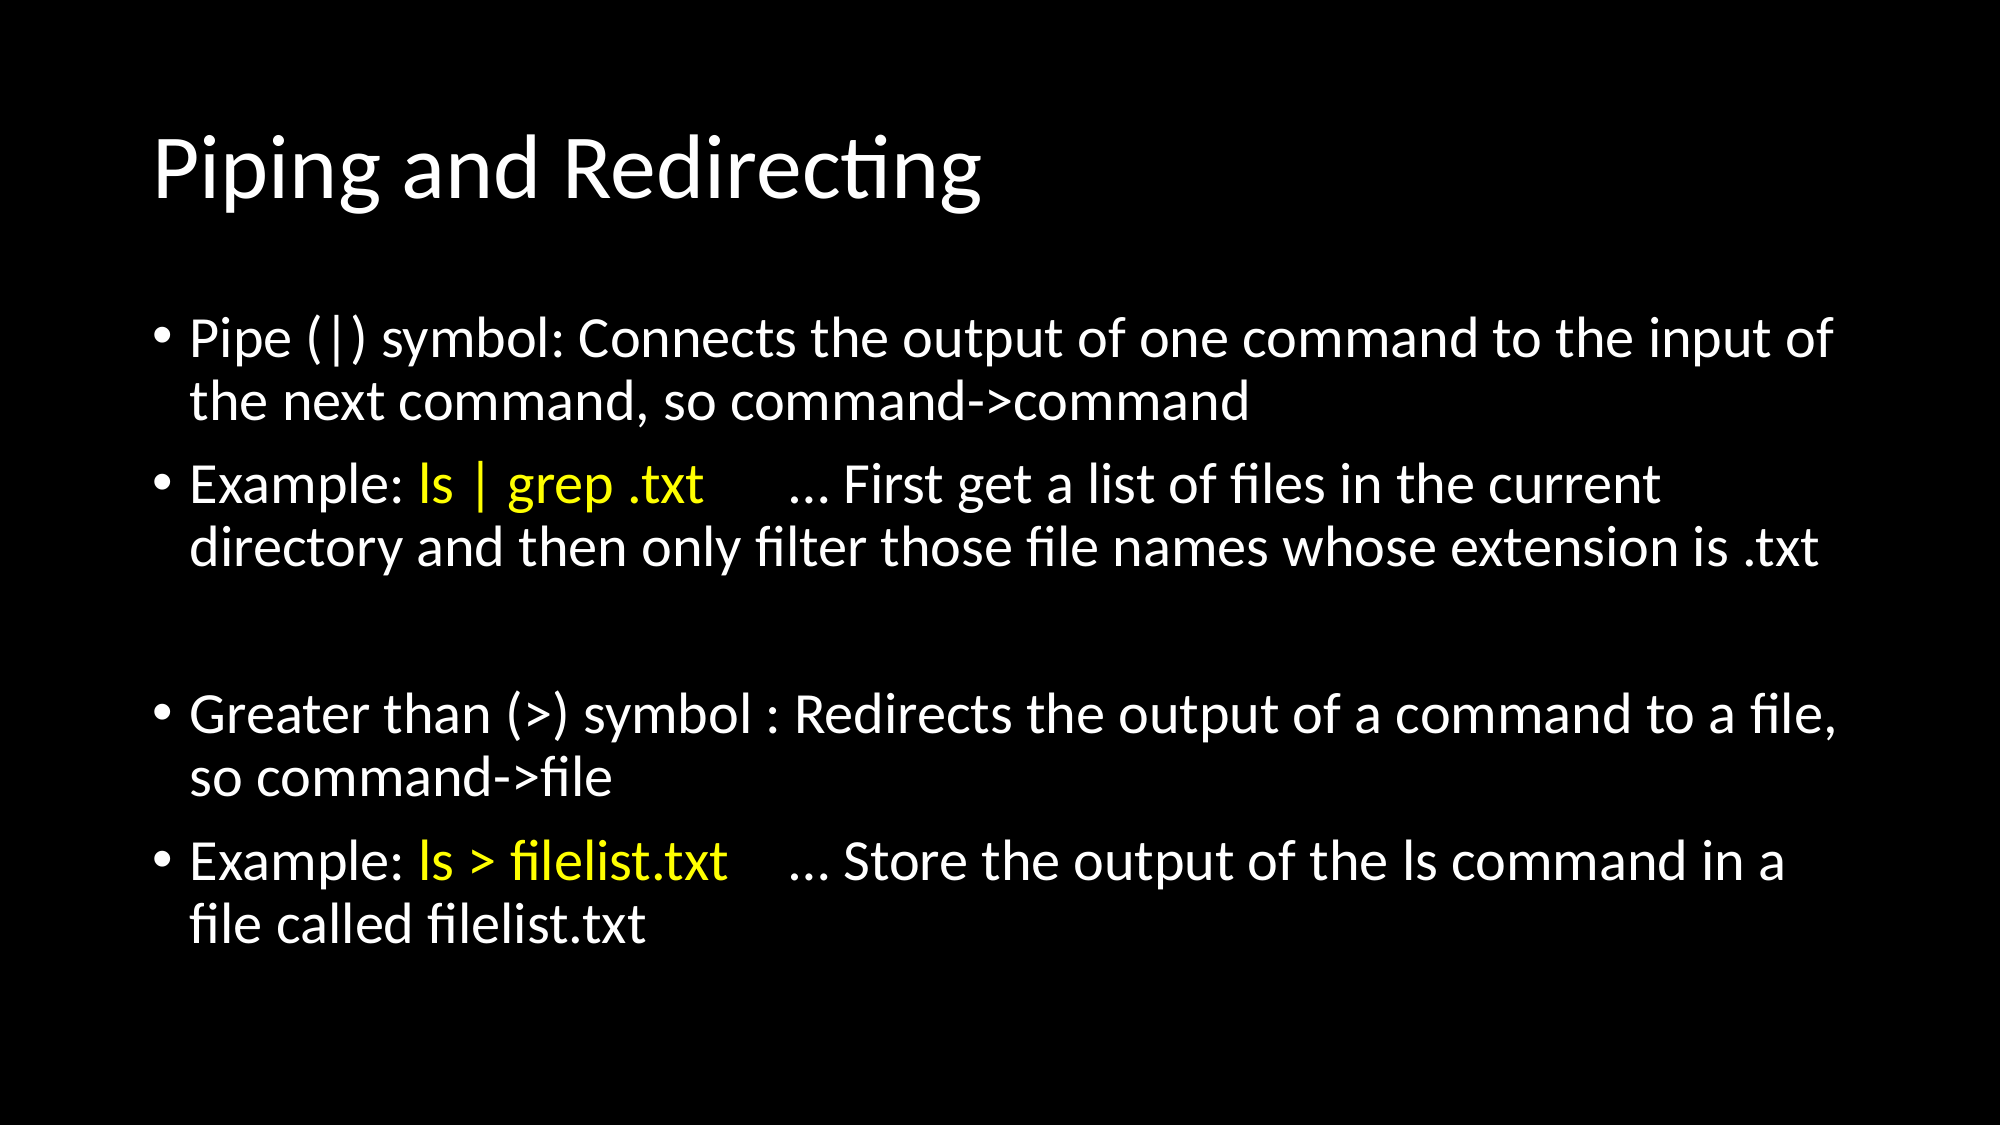

# Piping and Redirecting
Pipe (|) symbol: Connects the output of one command to the input of the next command, so command->command
Example: ls | grep .txt	… First get a list of files in the current directory and then only filter those file names whose extension is .txt

Greater than (>) symbol : Redirects the output of a command to a file, so command->file
Example: ls > filelist.txt	… Store the output of the ls command in a file called filelist.txt